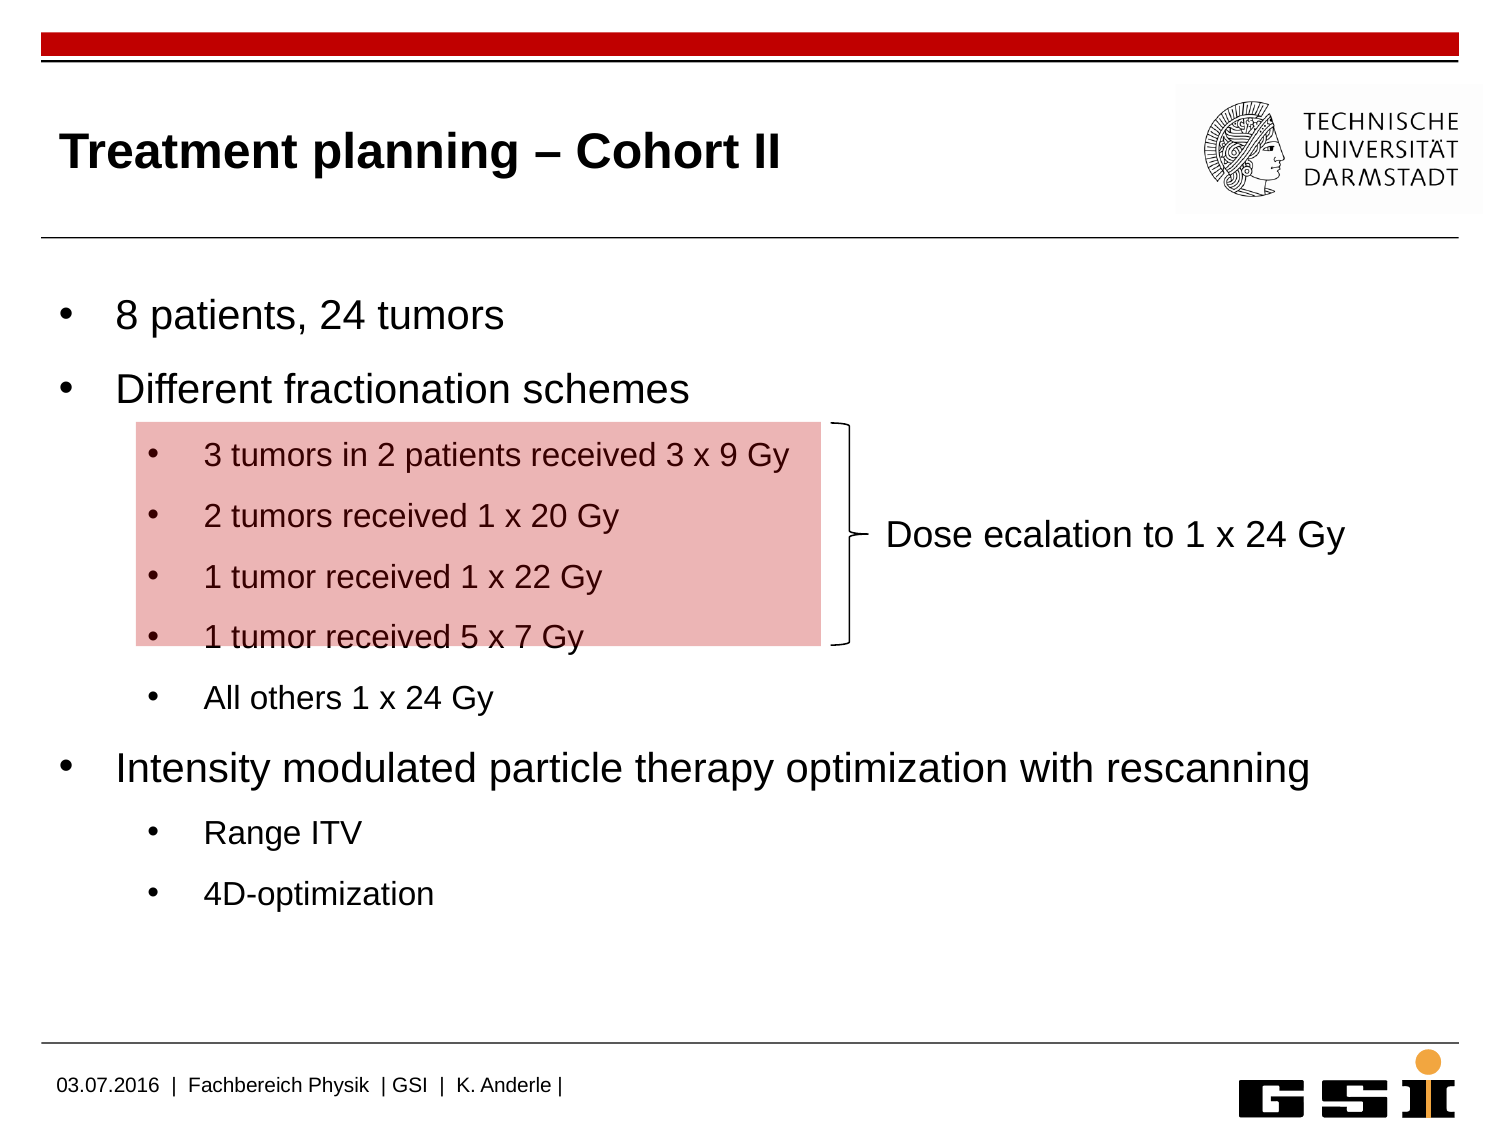

# Treatment planning – Cohort II
8 patients, 24 tumors
Different fractionation schemes
3 tumors in 2 patients received 3 x 9 Gy
2 tumors received 1 x 20 Gy
1 tumor received 1 x 22 Gy
1 tumor received 5 x 7 Gy
All others 1 x 24 Gy
Intensity modulated particle therapy optimization with rescanning
Range ITV
4D-optimization

Dose ecalation to 1 x 24 Gy